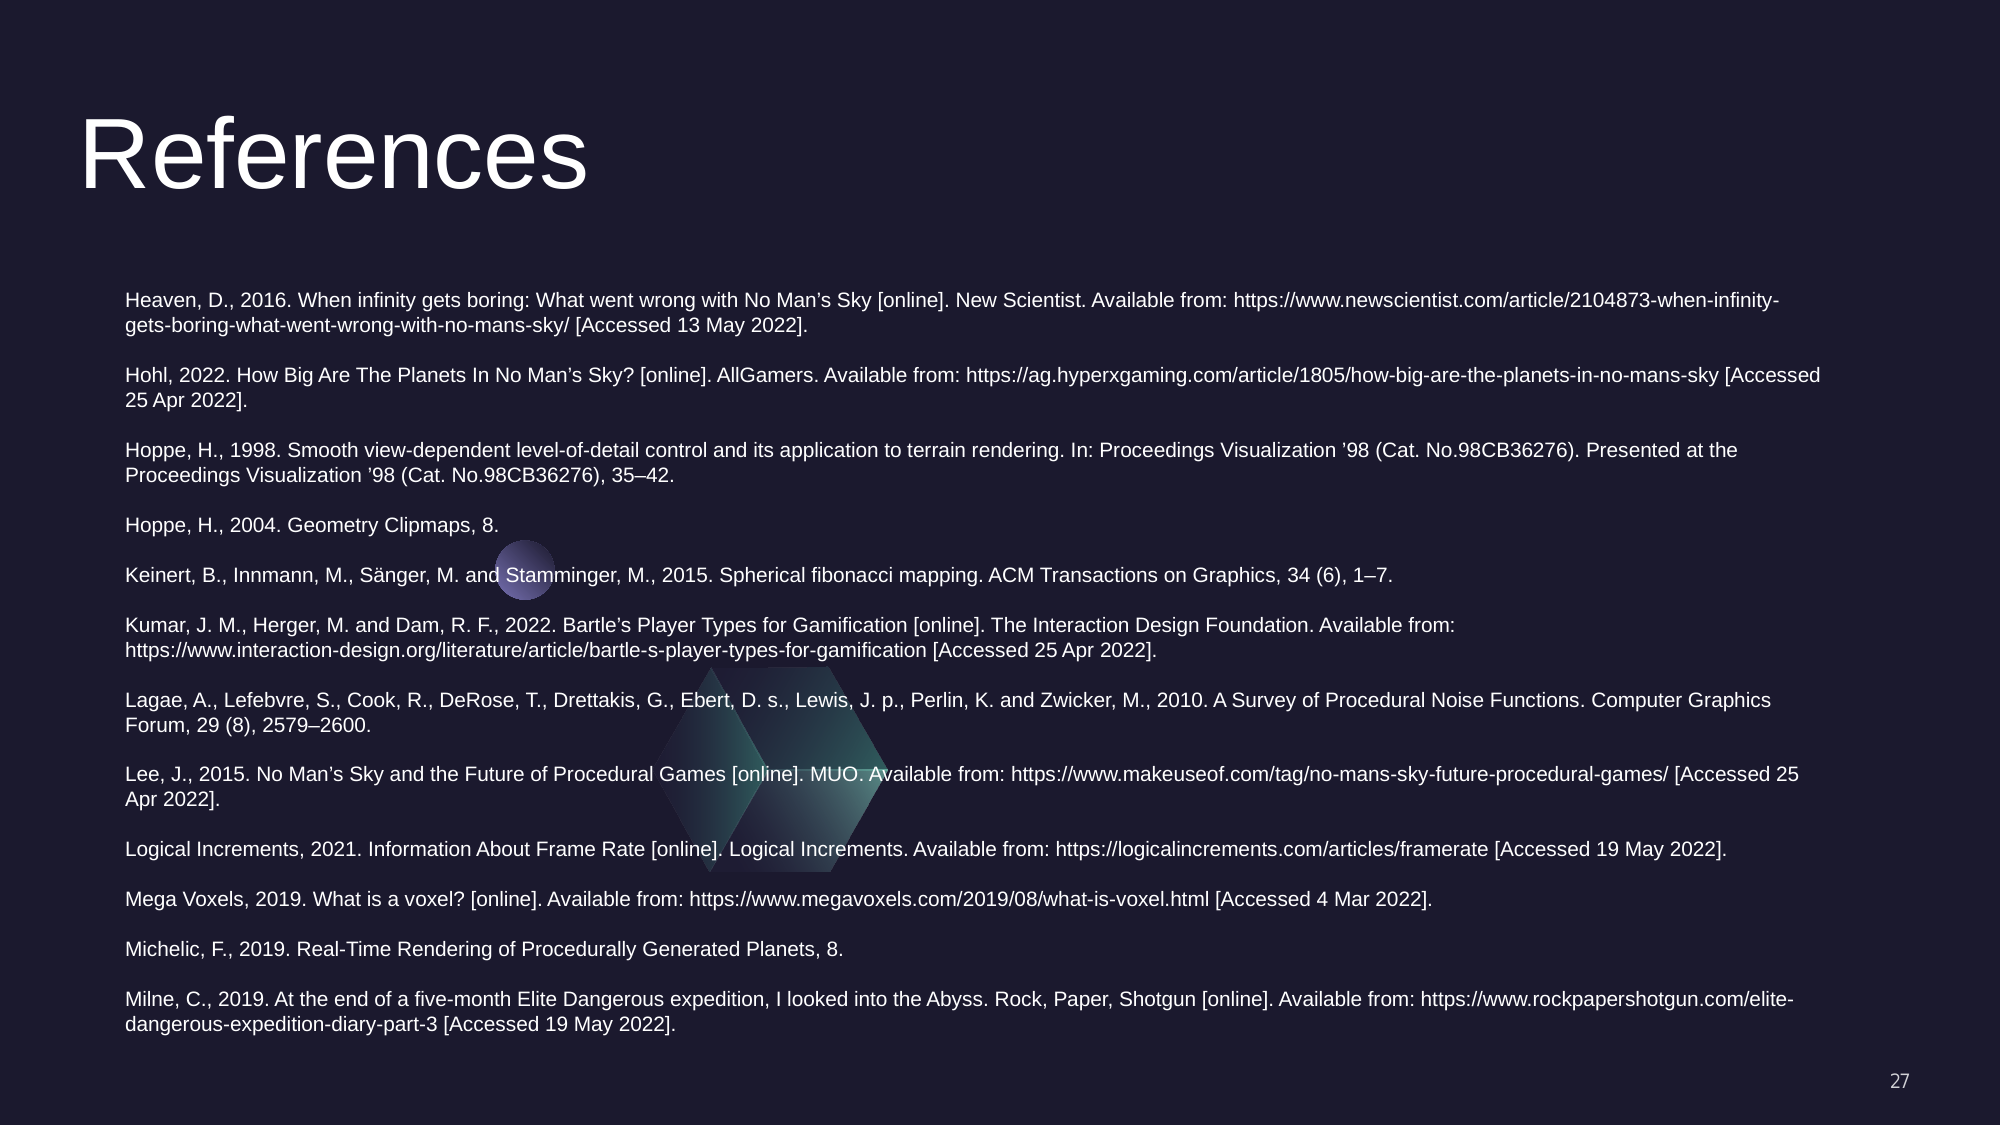

References

Heaven, D., 2016. When infinity gets boring: What went wrong with No Man’s Sky [online]. New Scientist. Available from: https://www.newscientist.com/article/2104873-when-infinity-gets-boring-what-went-wrong-with-no-mans-sky/ [Accessed 13 May 2022].

Hohl, 2022. How Big Are The Planets In No Man’s Sky? [online]. AllGamers. Available from: https://ag.hyperxgaming.com/article/1805/how-big-are-the-planets-in-no-mans-sky [Accessed 25 Apr 2022].

Hoppe, H., 1998. Smooth view-dependent level-of-detail control and its application to terrain rendering. In: Proceedings Visualization ’98 (Cat. No.98CB36276). Presented at the Proceedings Visualization ’98 (Cat. No.98CB36276), 35–42.

Hoppe, H., 2004. Geometry Clipmaps, 8.

Keinert, B., Innmann, M., Sänger, M. and Stamminger, M., 2015. Spherical fibonacci mapping. ACM Transactions on Graphics, 34 (6), 1–7.

Kumar, J. M., Herger, M. and Dam, R. F., 2022. Bartle’s Player Types for Gamification [online]. The Interaction Design Foundation. Available from: https://www.interaction-design.org/literature/article/bartle-s-player-types-for-gamification [Accessed 25 Apr 2022].

Lagae, A., Lefebvre, S., Cook, R., DeRose, T., Drettakis, G., Ebert, D. s., Lewis, J. p., Perlin, K. and Zwicker, M., 2010. A Survey of Procedural Noise Functions. Computer Graphics Forum, 29 (8), 2579–2600.

Lee, J., 2015. No Man’s Sky and the Future of Procedural Games [online]. MUO. Available from: https://www.makeuseof.com/tag/no-mans-sky-future-procedural-games/ [Accessed 25 Apr 2022].

Logical Increments, 2021. Information About Frame Rate [online]. Logical Increments. Available from: https://logicalincrements.com/articles/framerate [Accessed 19 May 2022].

Mega Voxels, 2019. What is a voxel? [online]. Available from: https://www.megavoxels.com/2019/08/what-is-voxel.html [Accessed 4 Mar 2022].

Michelic, F., 2019. Real-Time Rendering of Procedurally Generated Planets, 8.

Milne, C., 2019. At the end of a five-month Elite Dangerous expedition, I looked into the Abyss. Rock, Paper, Shotgun [online]. Available from: https://www.rockpapershotgun.com/elite-dangerous-expedition-diary-part-3 [Accessed 19 May 2022].

27